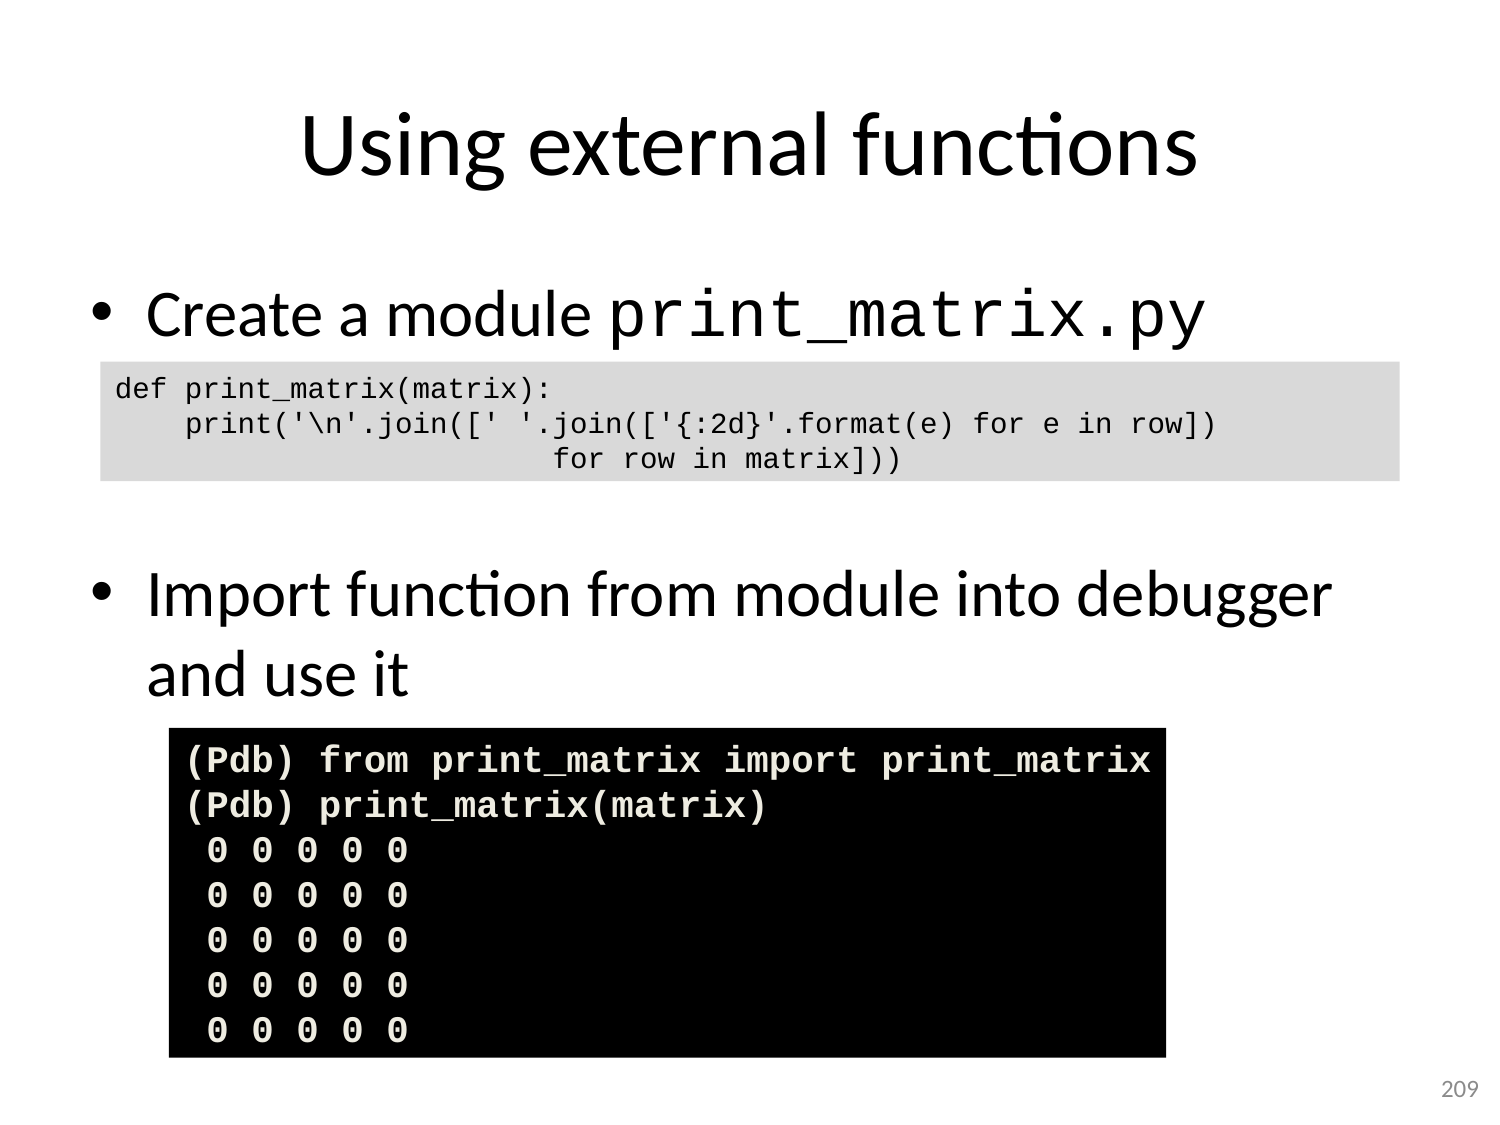

# Using external functions
Create a module print_matrix.py

Import function from module into debugger and use it
def print_matrix(matrix):
    print('\n'.join([' '.join(['{:2d}'.format(e) for e in row])
                         for row in matrix]))
(Pdb) from print_matrix import print_matrix
(Pdb) print_matrix(matrix)
 0 0 0 0 0
 0 0 0 0 0
 0 0 0 0 0
 0 0 0 0 0
 0 0 0 0 0
209